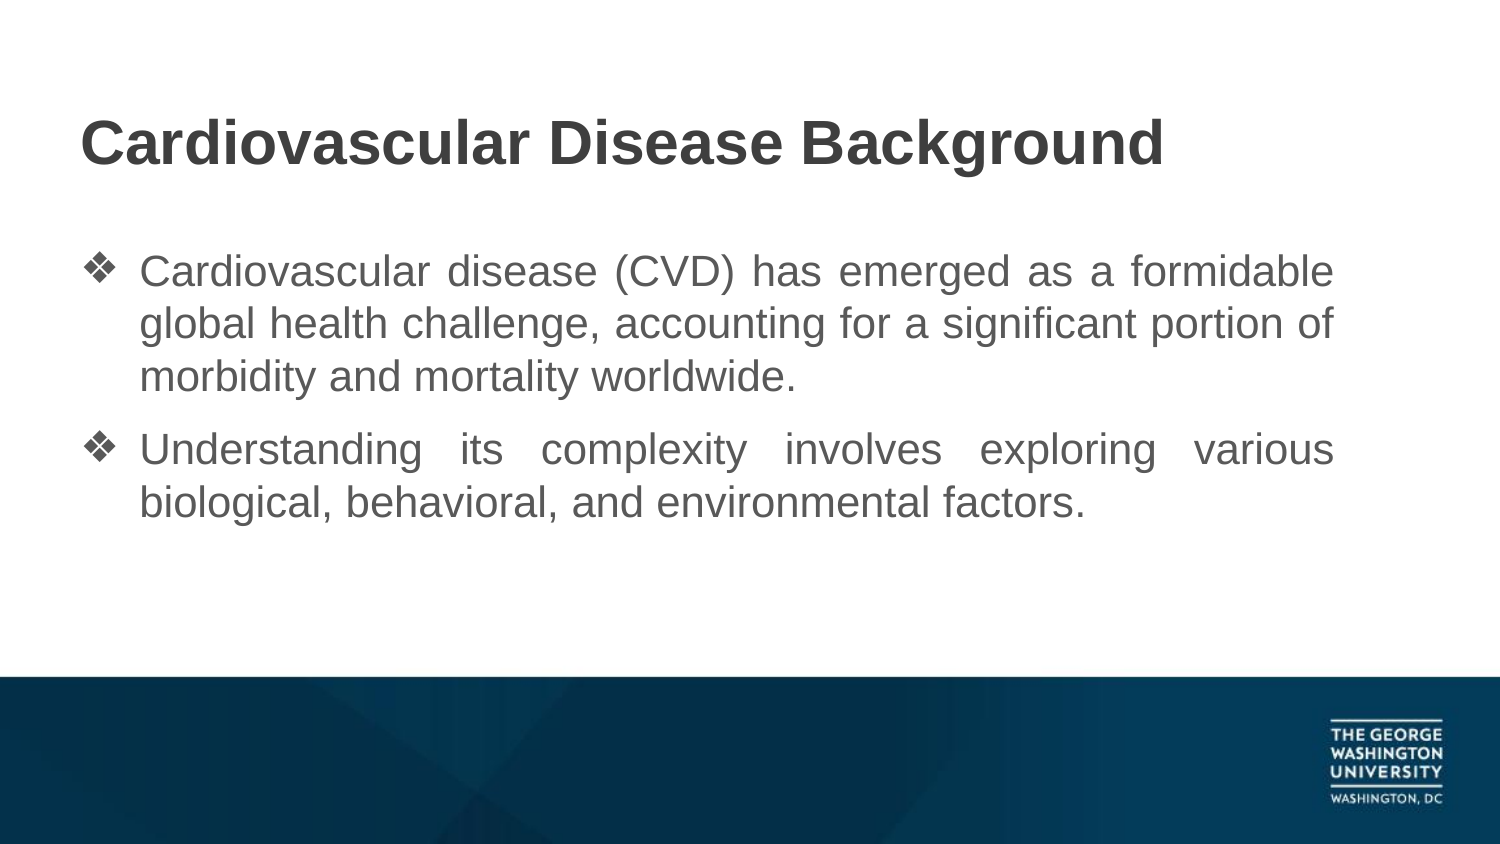

# Cardiovascular Disease Background
Cardiovascular disease (CVD) has emerged as a formidable global health challenge, accounting for a significant portion of morbidity and mortality worldwide.
Understanding its complexity involves exploring various biological, behavioral, and environmental factors.